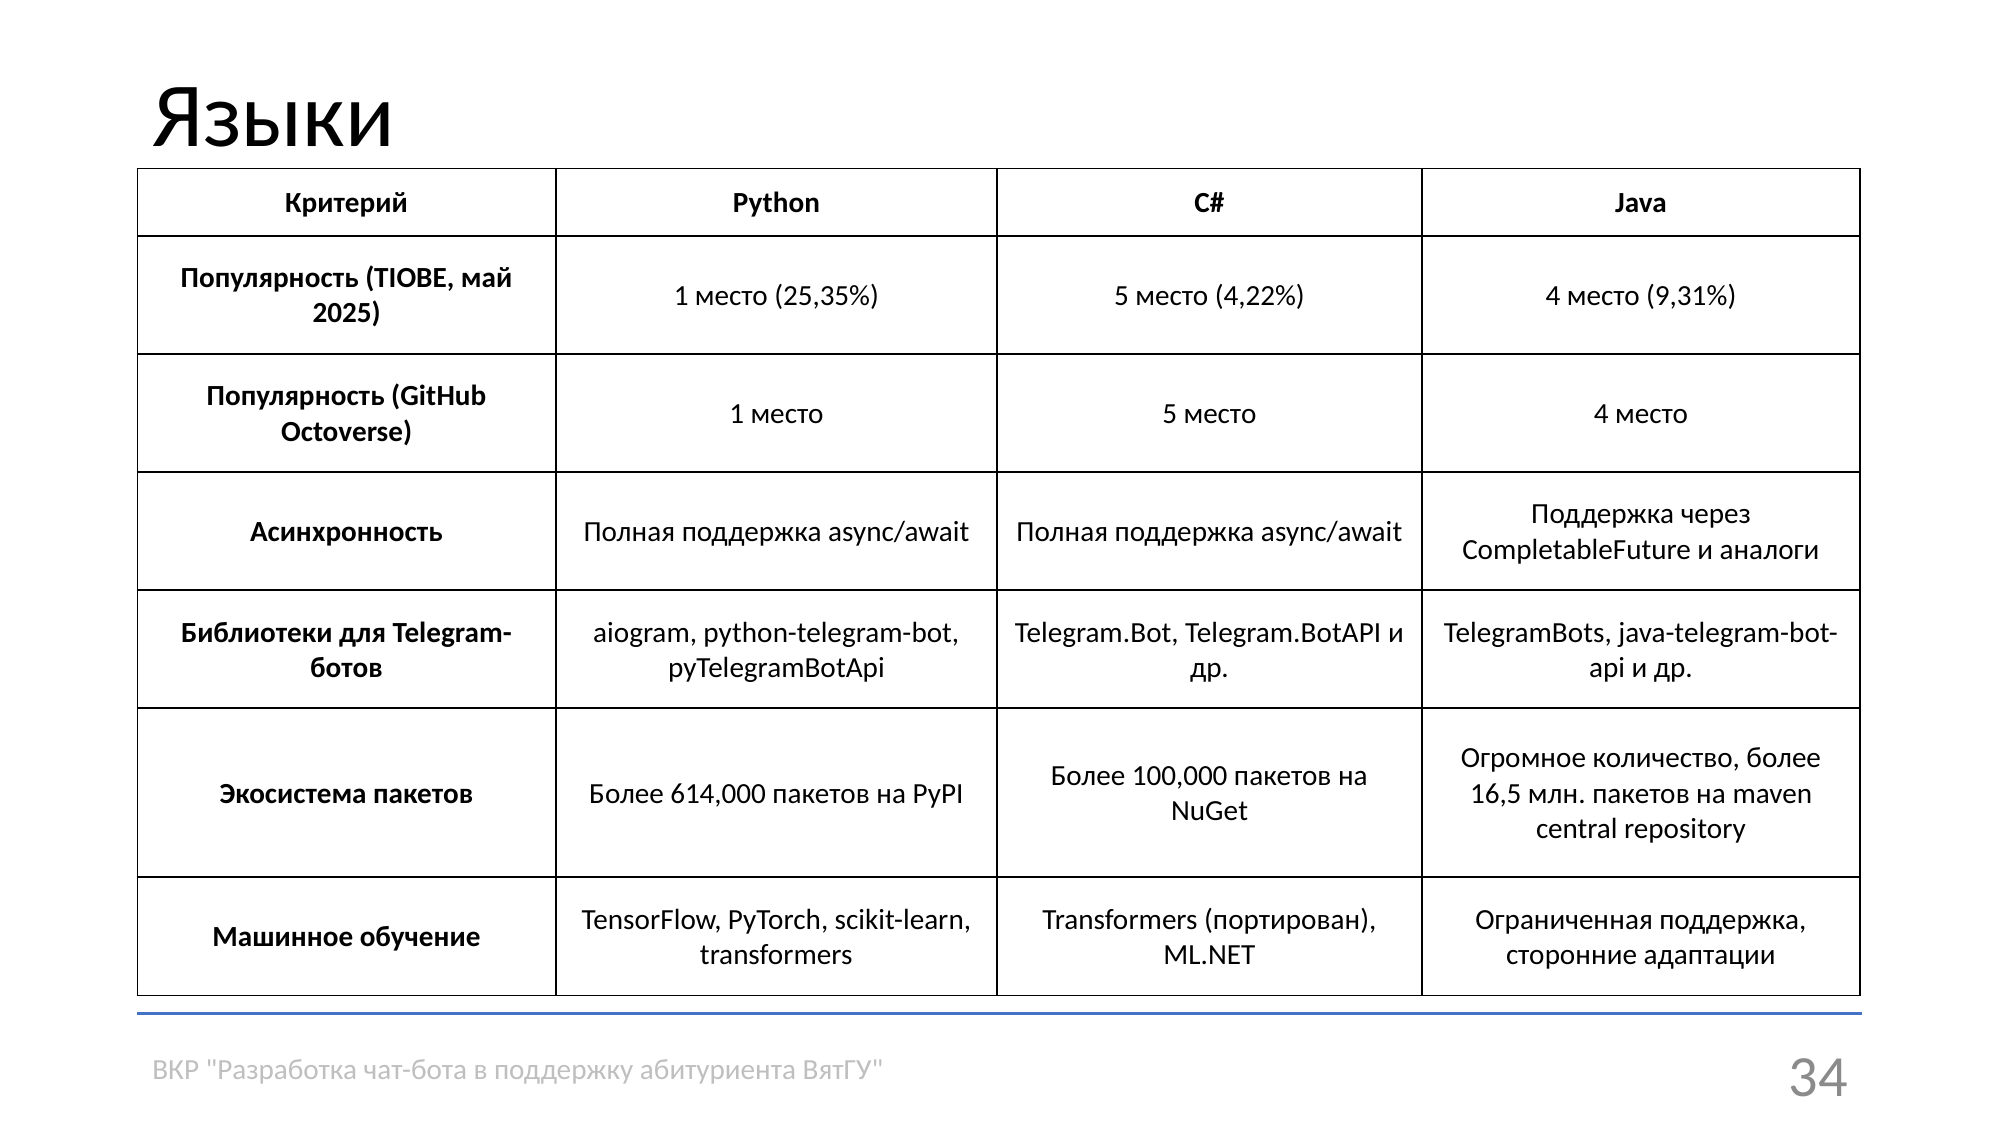

# Языки
| Критерий | Python | C# | Java |
| --- | --- | --- | --- |
| Популярность (TIOBE, май 2025) | 1 место (25,35%) | 5 место (4,22%) | 4 место (9,31%) |
| Популярность (GitHub Octoverse) | 1 место | 5 место | 4 место |
| Асинхронность | Полная поддержка async/await | Полная поддержка async/await | Поддержка через CompletableFuture и аналоги |
| Библиотеки для Telegram-ботов | aiogram, python-telegram-bot, pyTelegramBotApi | Telegram.Bot, Telegram.BotAPI и др. | TelegramBots, java-telegram-bot-api и др. |
| Экосистема пакетов | Более 614,000 пакетов на PyPI | Более 100,000 пакетов на NuGet | Огромное количество, более 16,5 млн. пакетов на maven central repository |
| Машинное обучение | TensorFlow, PyTorch, scikit-learn, transformers | Transformers (портирован), ML.NET | Ограниченная поддержка, сторонние адаптации |
ВКР "Разработка чат-бота в поддержку абитуриента ВятГУ"
34